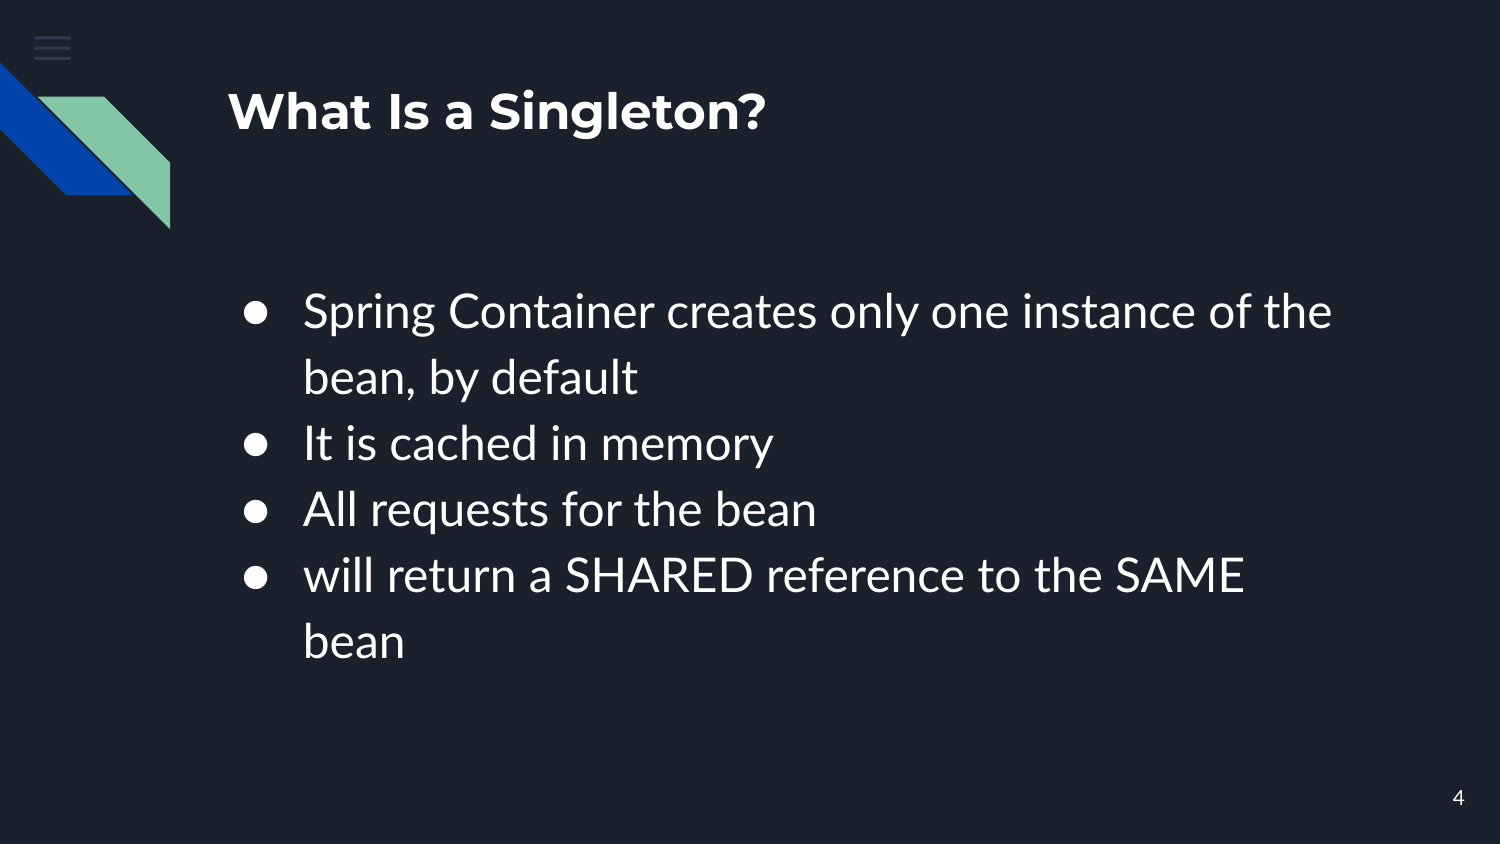

# What Is a Singleton?
Spring Container creates only one instance of the bean, by default
It is cached in memory
All requests for the bean
will return a SHARED reference to the SAME bean
4